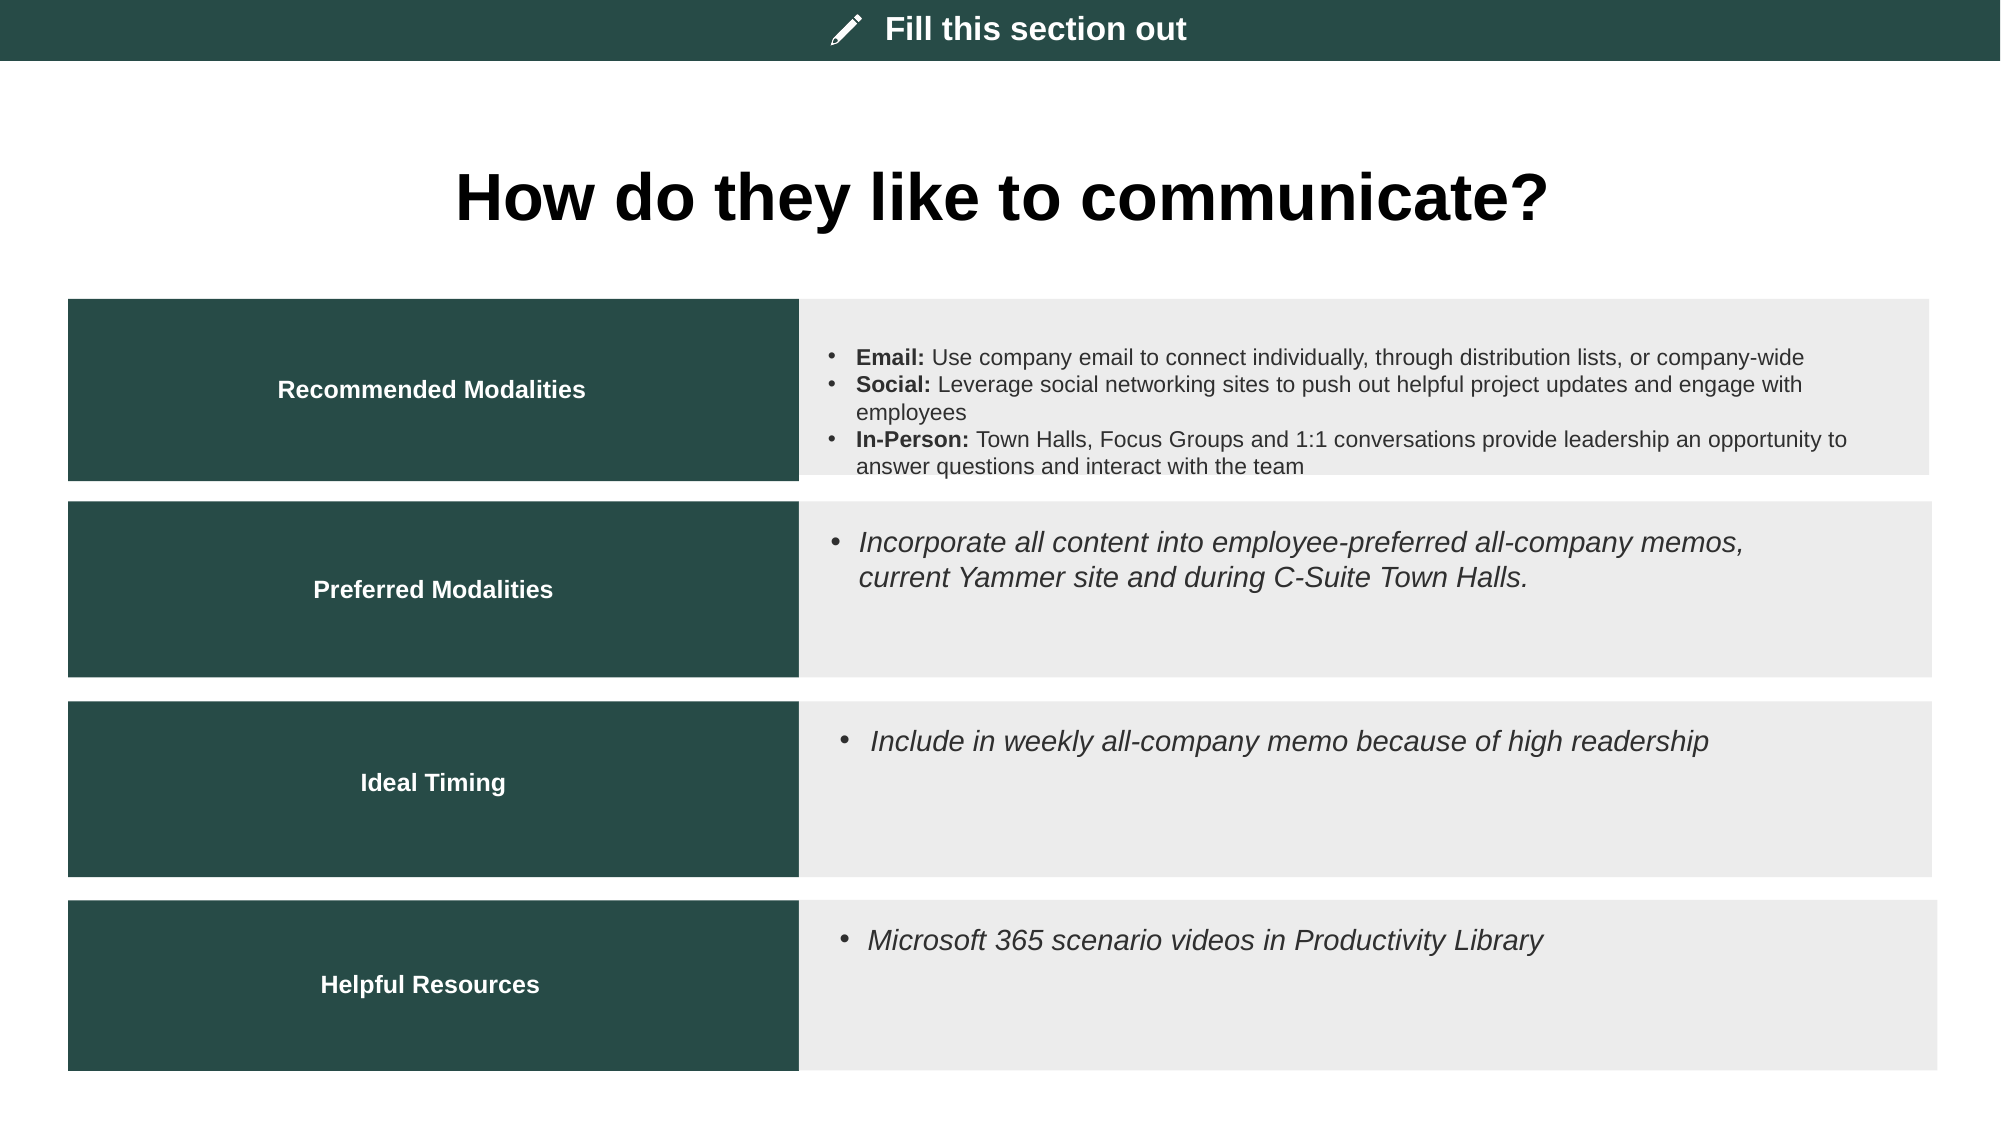

How do they like to communicate?

Email: Use company email to connect individually, through distribution lists, or company-wide
Social: Leverage social networking sites to push out helpful project updates and engage with employees
In-Person: Town Halls, Focus Groups and 1:1 conversations provide leadership an opportunity to answer questions and interact with the team
Recommended Modalities

Incorporate all content into employee-preferred all-company memos, current Yammer site and during C-Suite Town Halls.
Preferred Modalities

Include in weekly all-company memo because of high readership
Ideal Timing

Microsoft 365 scenario videos in Productivity Library
Helpful Resources